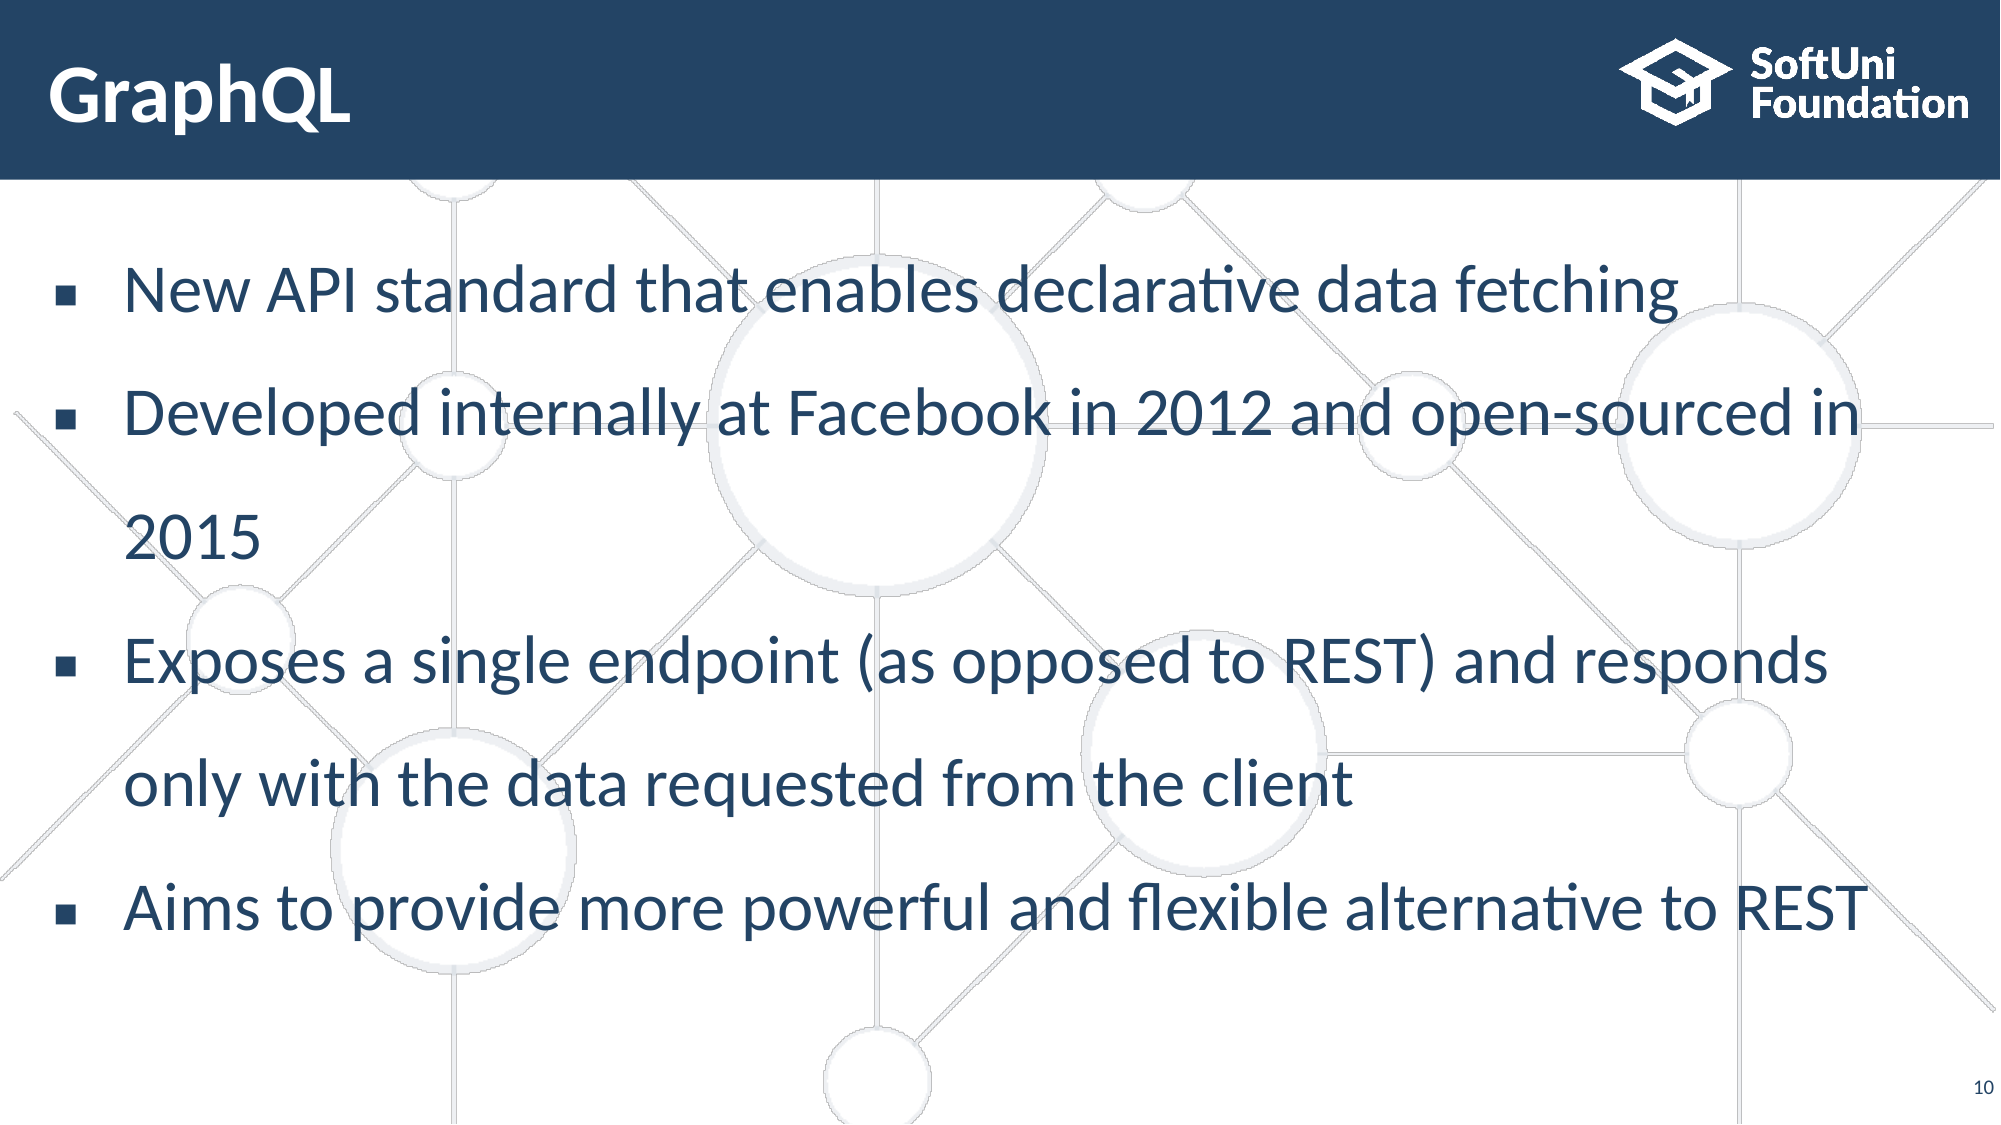

# GraphQL
New API standard that enables declarative data fetching
Developed internally at Facebook in 2012 and open-sourced in 2015
Exposes a single endpoint (as opposed to REST) and responds only with the data requested from the client
Aims to provide more powerful and flexible alternative to REST

10